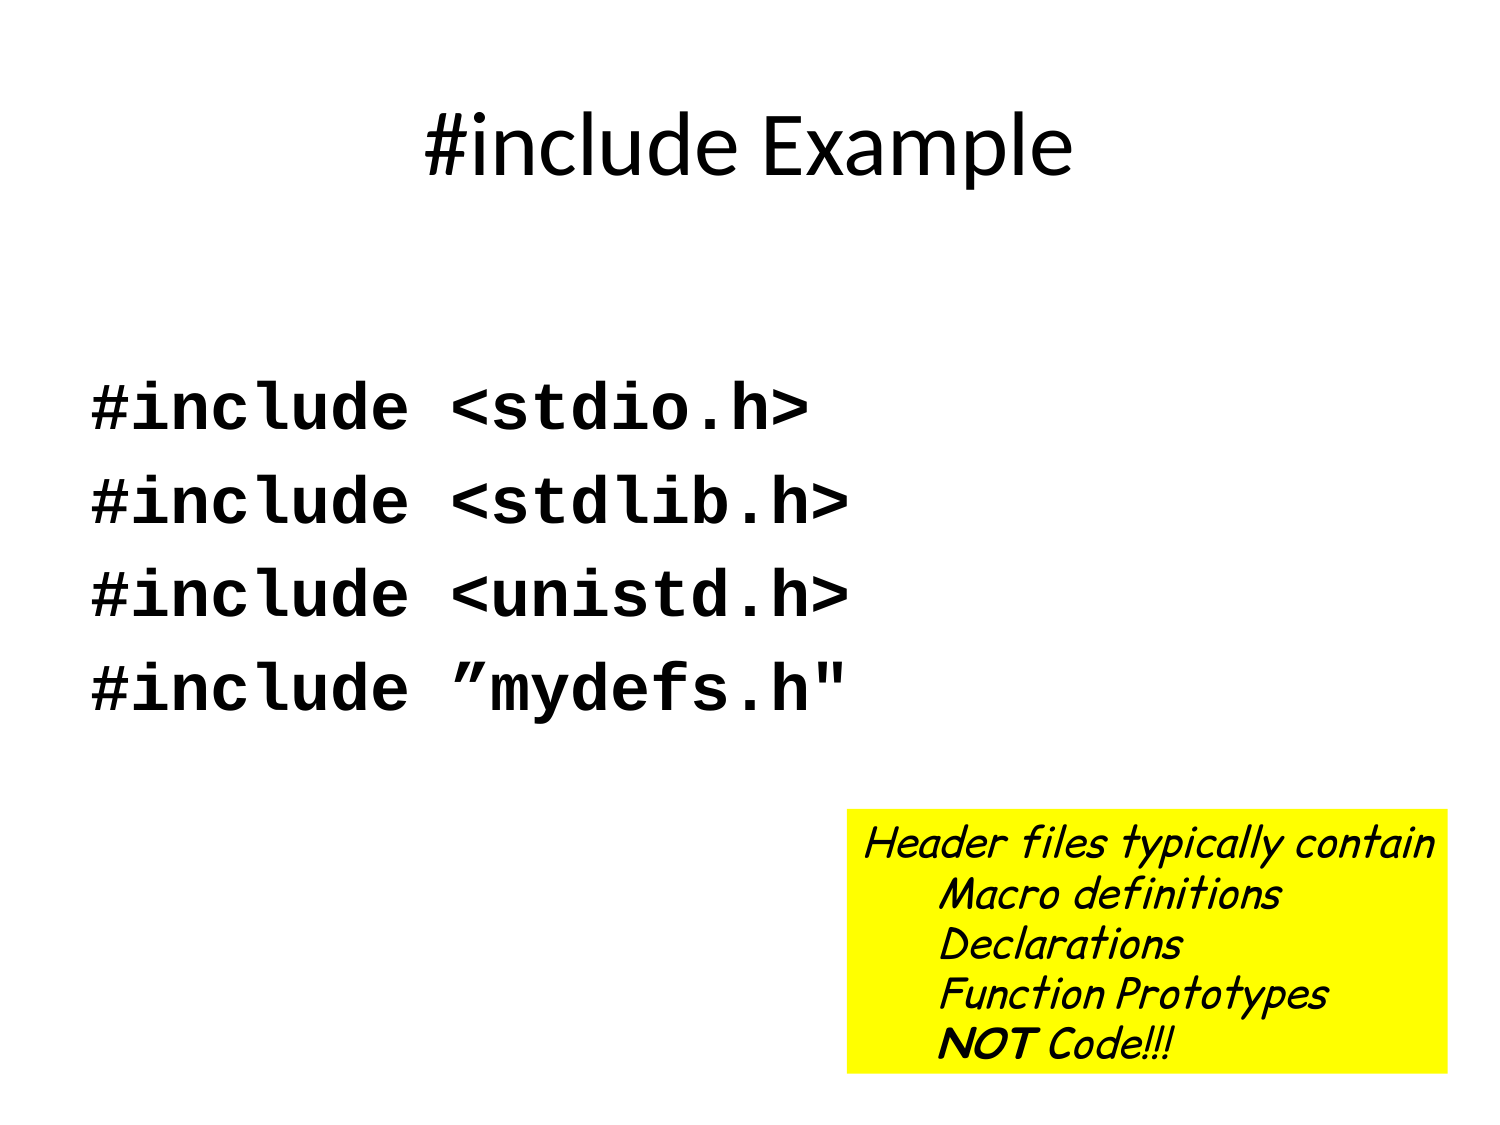

# #include Example

#include <stdio.h>
#include <stdlib.h>
#include <unistd.h>
#include ”mydefs.h"

Header files typically contain
	Macro definitions
	Declarations
	Function Prototypes
	NOT Code!!!